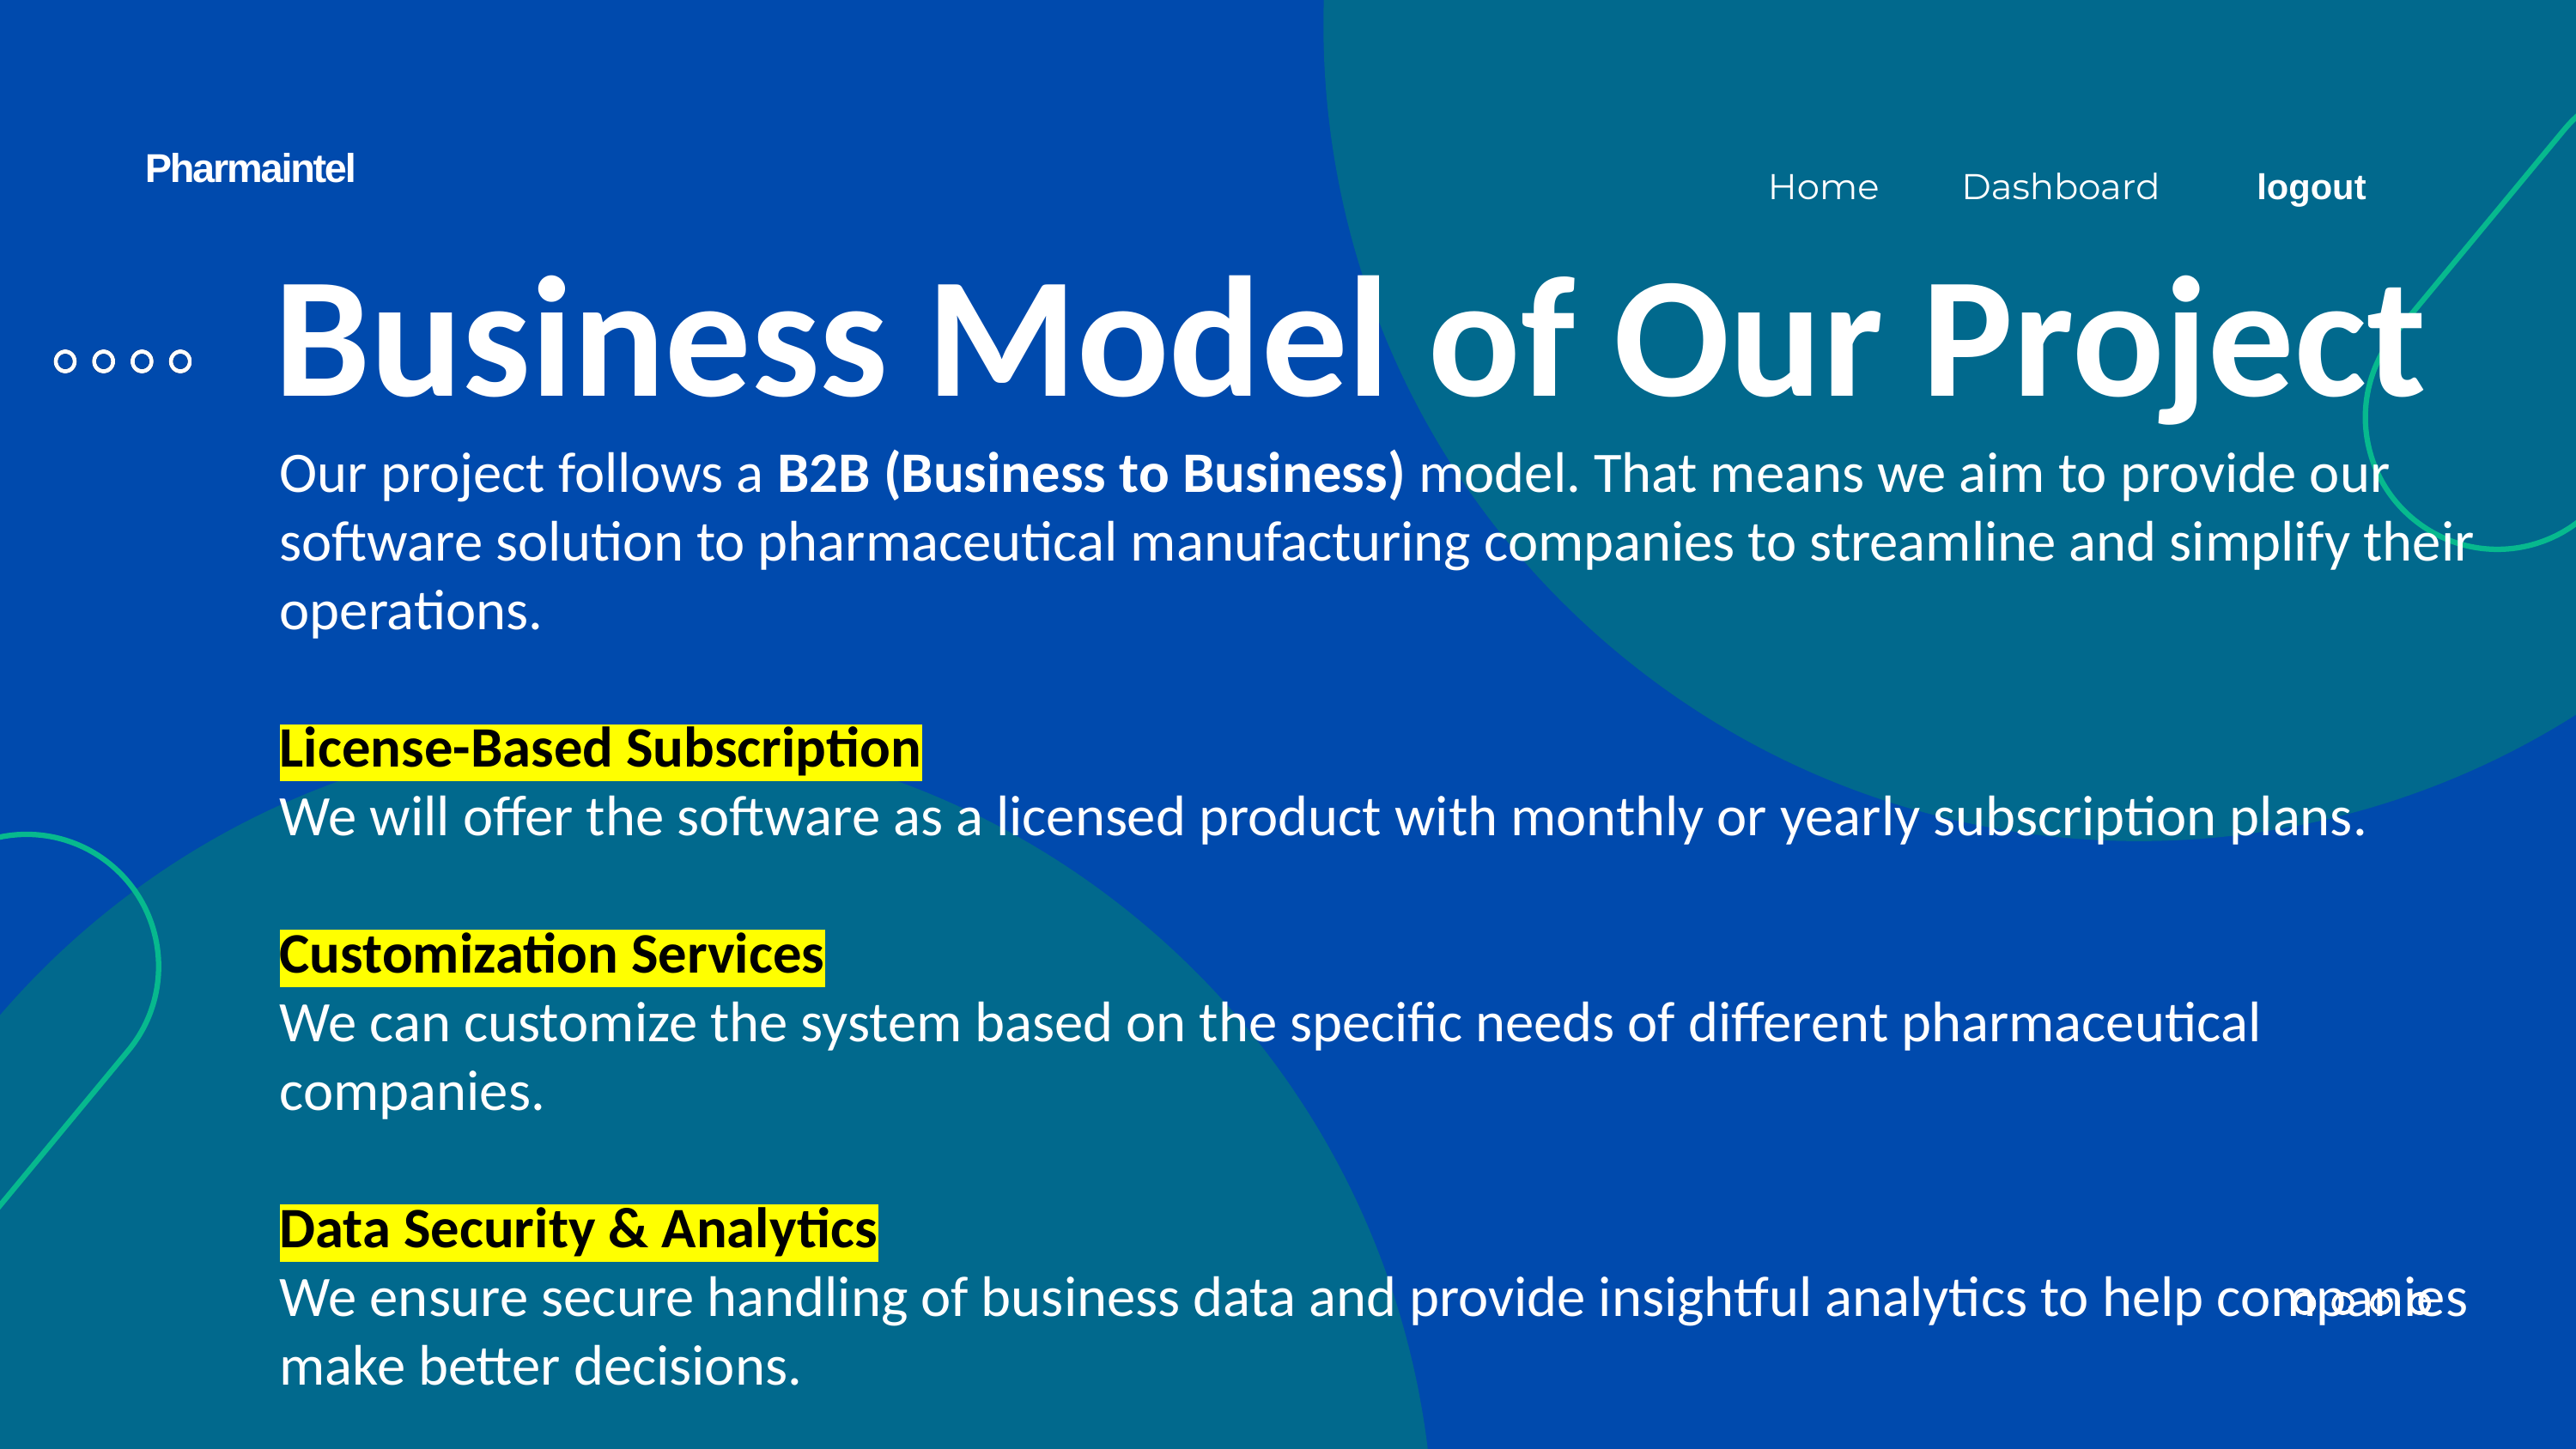

Pharmaintel
Dashboard
logout
Home

Business Model of Our Project
Our project follows a B2B (Business to Business) model. That means we aim to provide our software solution to pharmaceutical manufacturing companies to streamline and simplify their operations.

License-Based Subscription
We will offer the software as a licensed product with monthly or yearly subscription plans.

Customization Services
We can customize the system based on the specific needs of different pharmaceutical companies.

Data Security & Analytics
We ensure secure handling of business data and provide insightful analytics to help companies make better decisions.